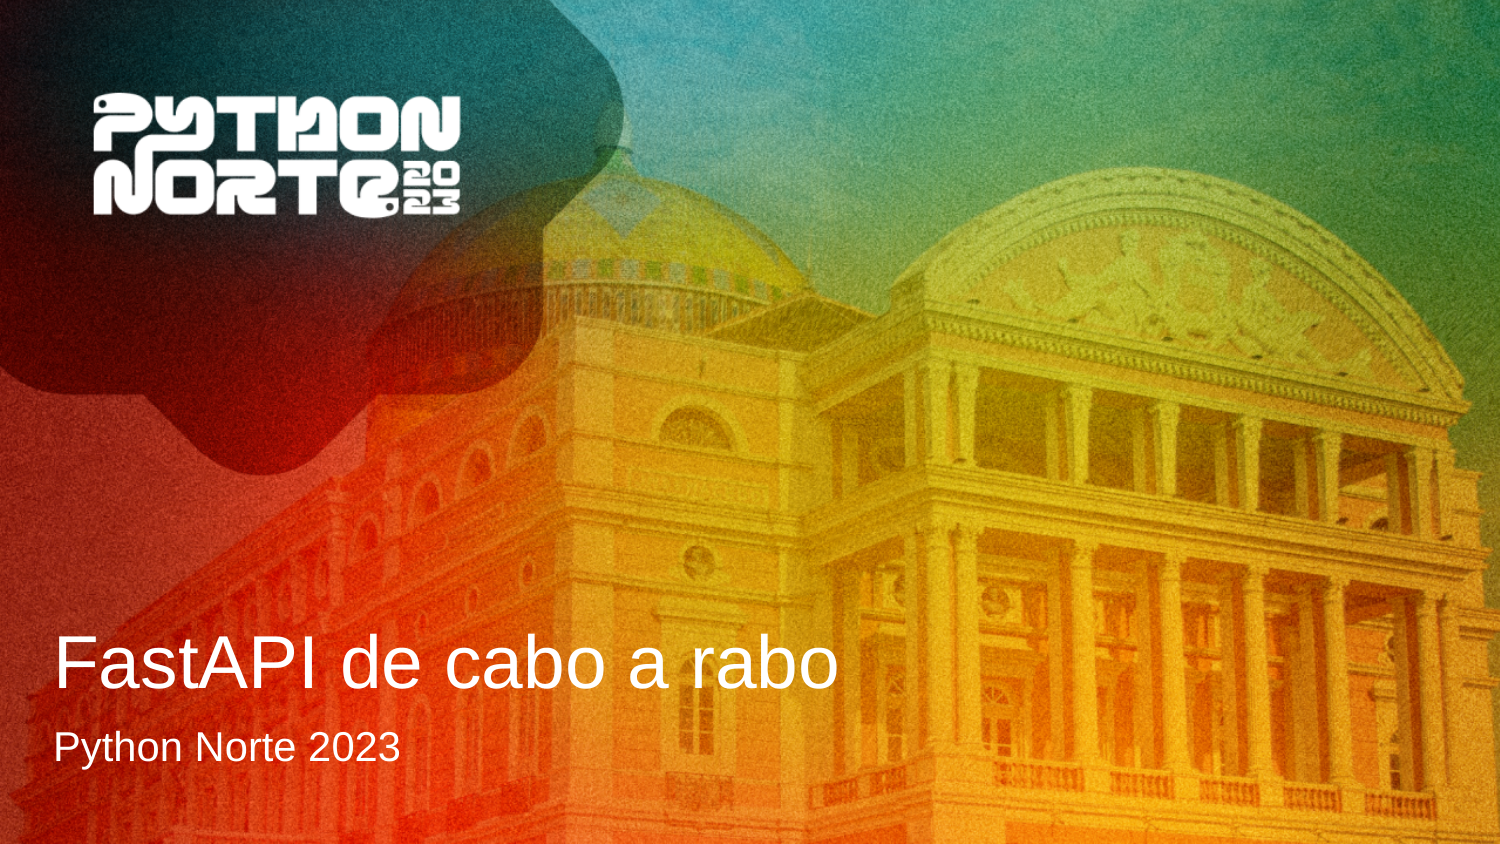

# FastAPI de cabo a rabo
Python Norte 2023